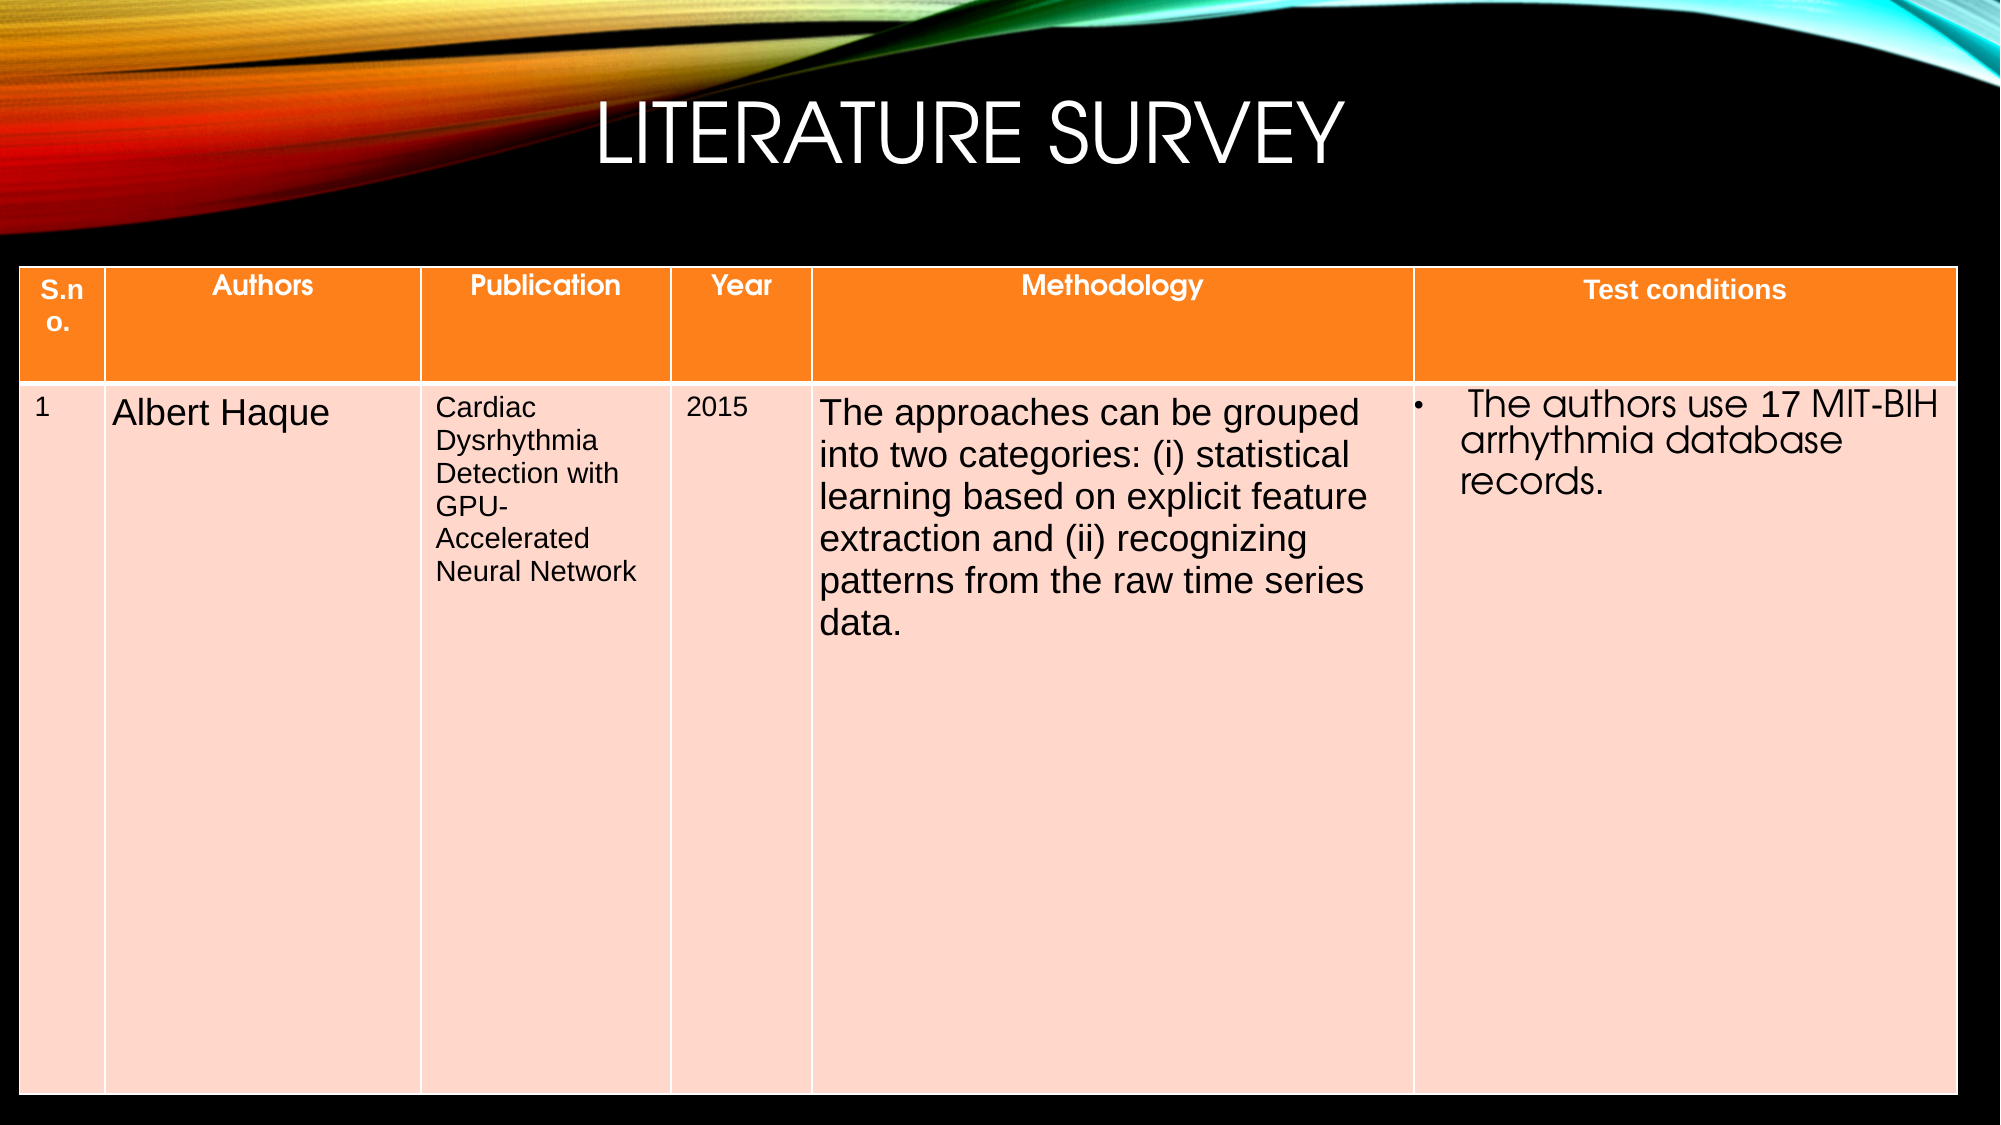

# LITERATURE SURVEY
| S.no. | Authors | Publication | Year | Methodology | Test conditions |
| --- | --- | --- | --- | --- | --- |
| 1 | Albert Haque | Cardiac Dysrhythmia Detection with GPU-Accelerated Neural Network | 2015 | The approaches can be grouped into two categories: (i) statistical learning based on explicit feature extraction and (ii) recognizing patterns from the raw time series data. | The authors use 17 MIT-BIH arrhythmia database records. |